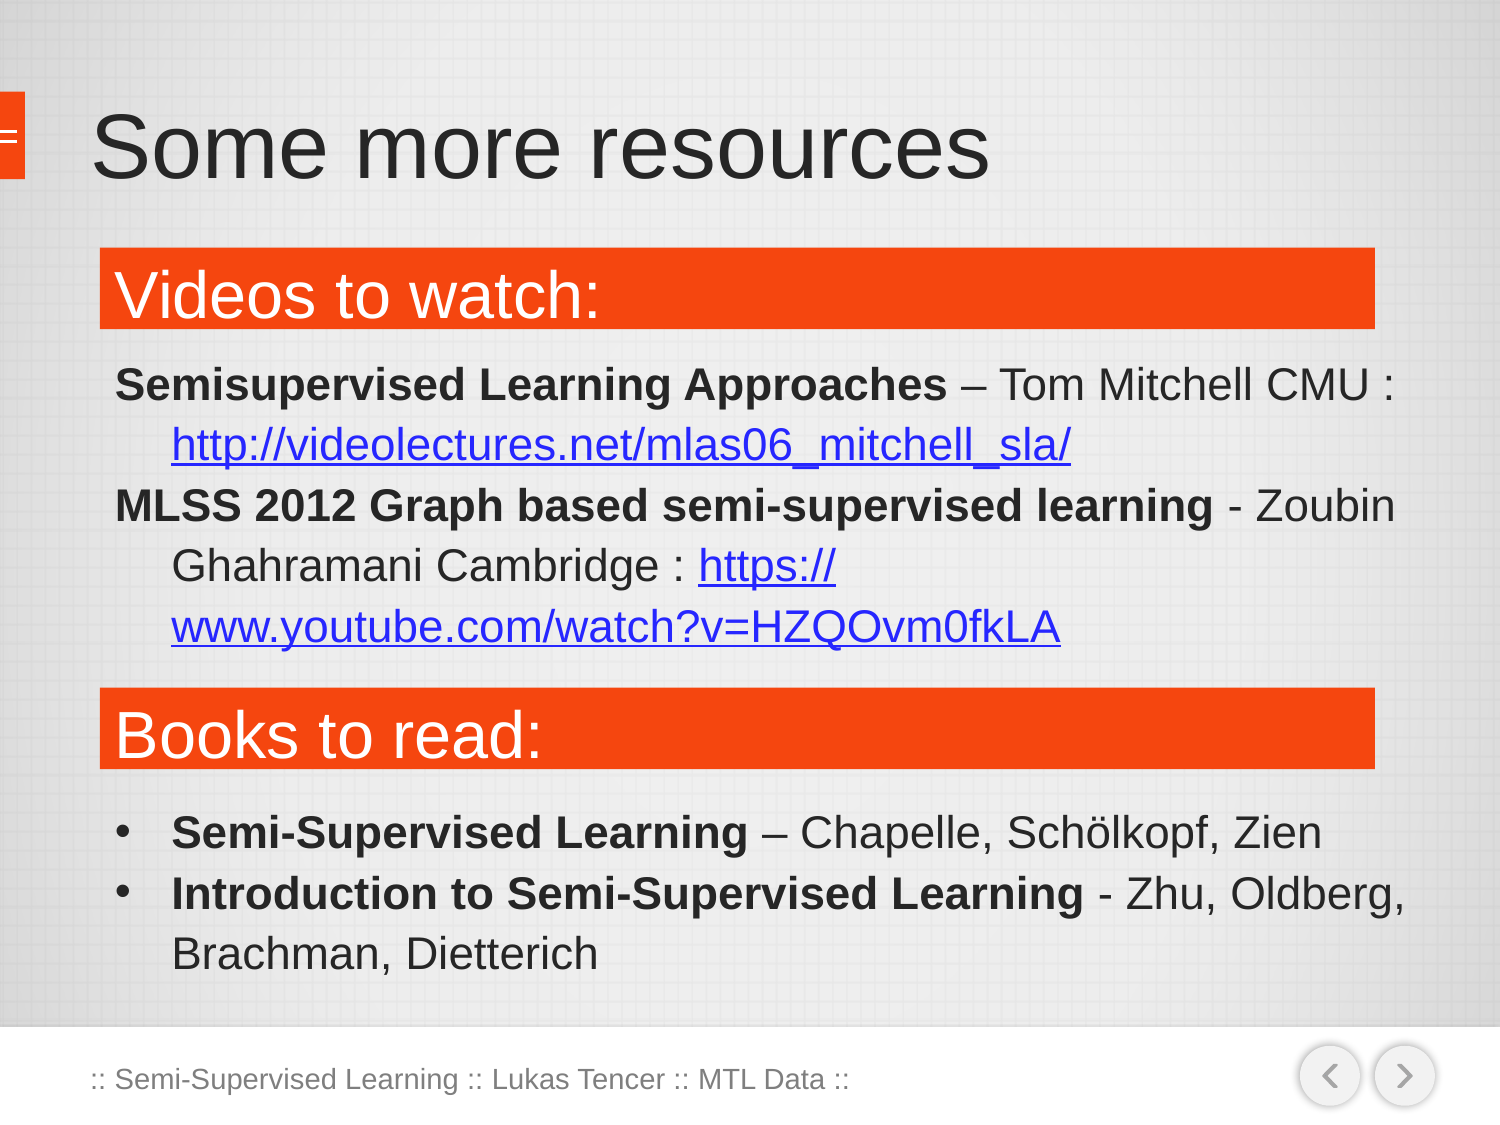

# Some more resources
Videos to watch:
Semisupervised Learning Approaches – Tom Mitchell CMU : http://videolectures.net/mlas06_mitchell_sla/
MLSS 2012 Graph based semi-supervised learning - Zoubin Ghahramani Cambridge : https://www.youtube.com/watch?v=HZQOvm0fkLA

Books to read:
Semi-Supervised Learning – Chapelle, Schölkopf, Zien
Introduction to Semi-Supervised Learning - Zhu, Oldberg, Brachman, Dietterich
:: Semi-Supervised Learning :: Lukas Tencer :: MTL Data ::